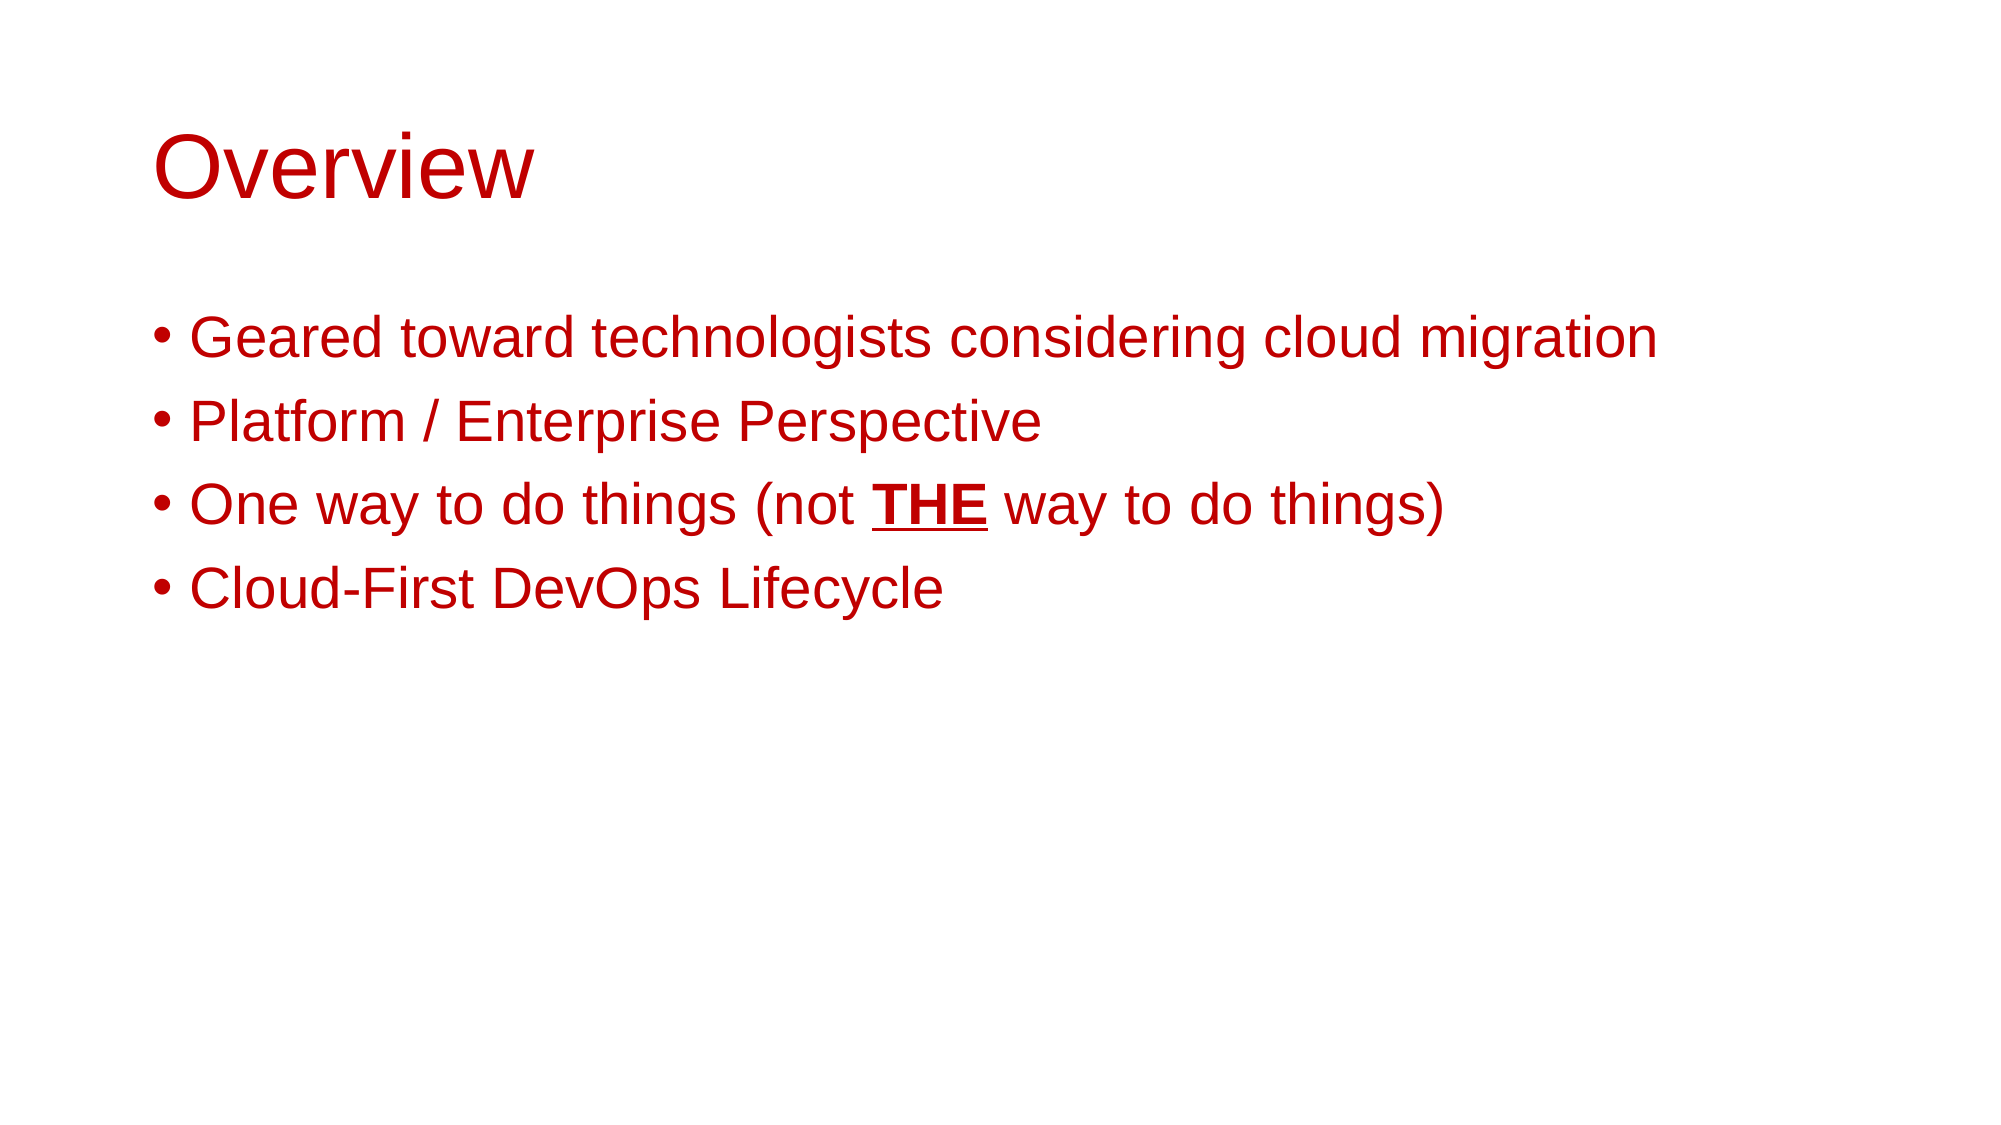

# Overview
Geared toward technologists considering cloud migration
Platform / Enterprise Perspective
One way to do things (not THE way to do things)
Cloud-First DevOps Lifecycle